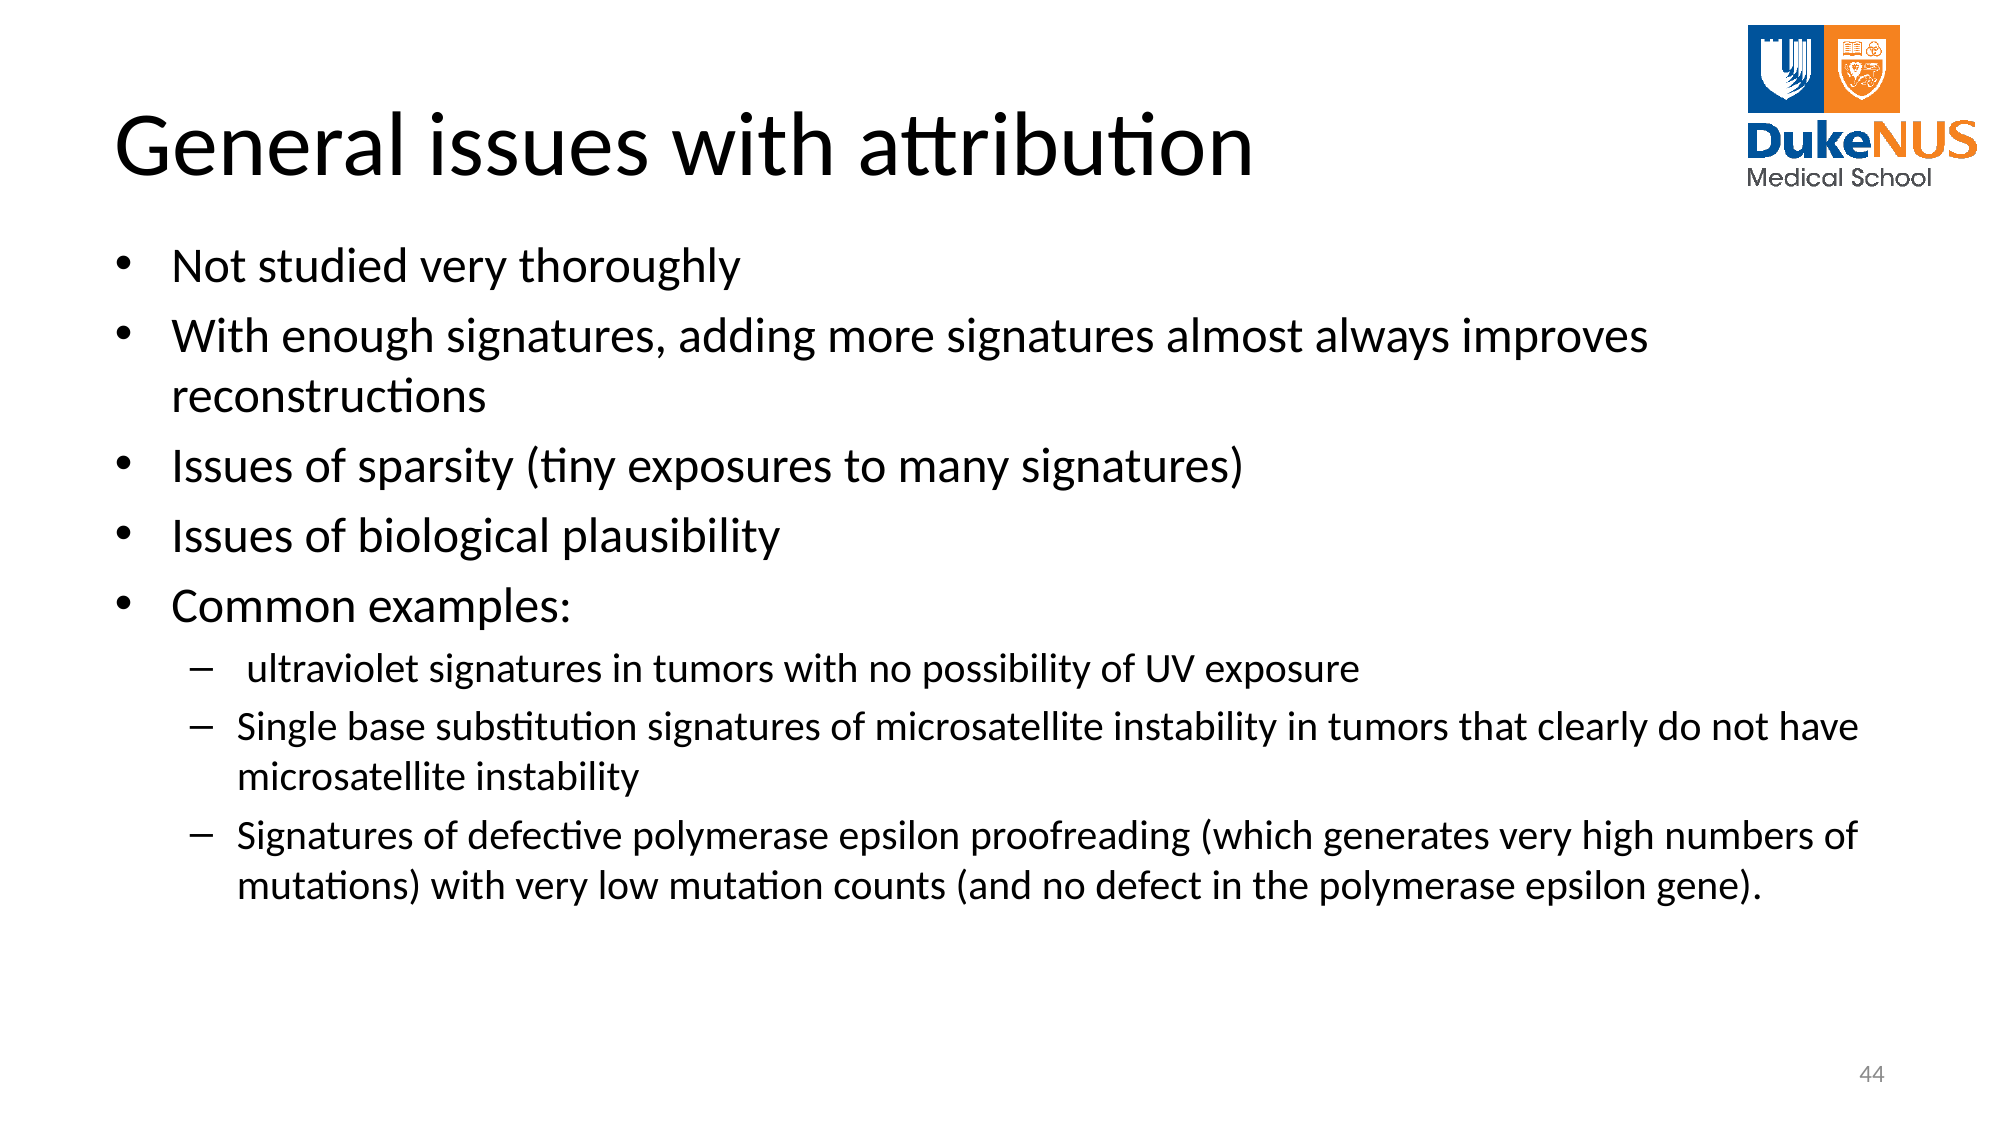

# General issues with attribution
Not studied very thoroughly
With enough signatures, adding more signatures almost always improves reconstructions
Issues of sparsity (tiny exposures to many signatures)
Issues of biological plausibility
Common examples:
 ultraviolet signatures in tumors with no possibility of UV exposure
Single base substitution signatures of microsatellite instability in tumors that clearly do not have microsatellite instability
Signatures of defective polymerase epsilon proofreading (which generates very high numbers of mutations) with very low mutation counts (and no defect in the polymerase epsilon gene).
44